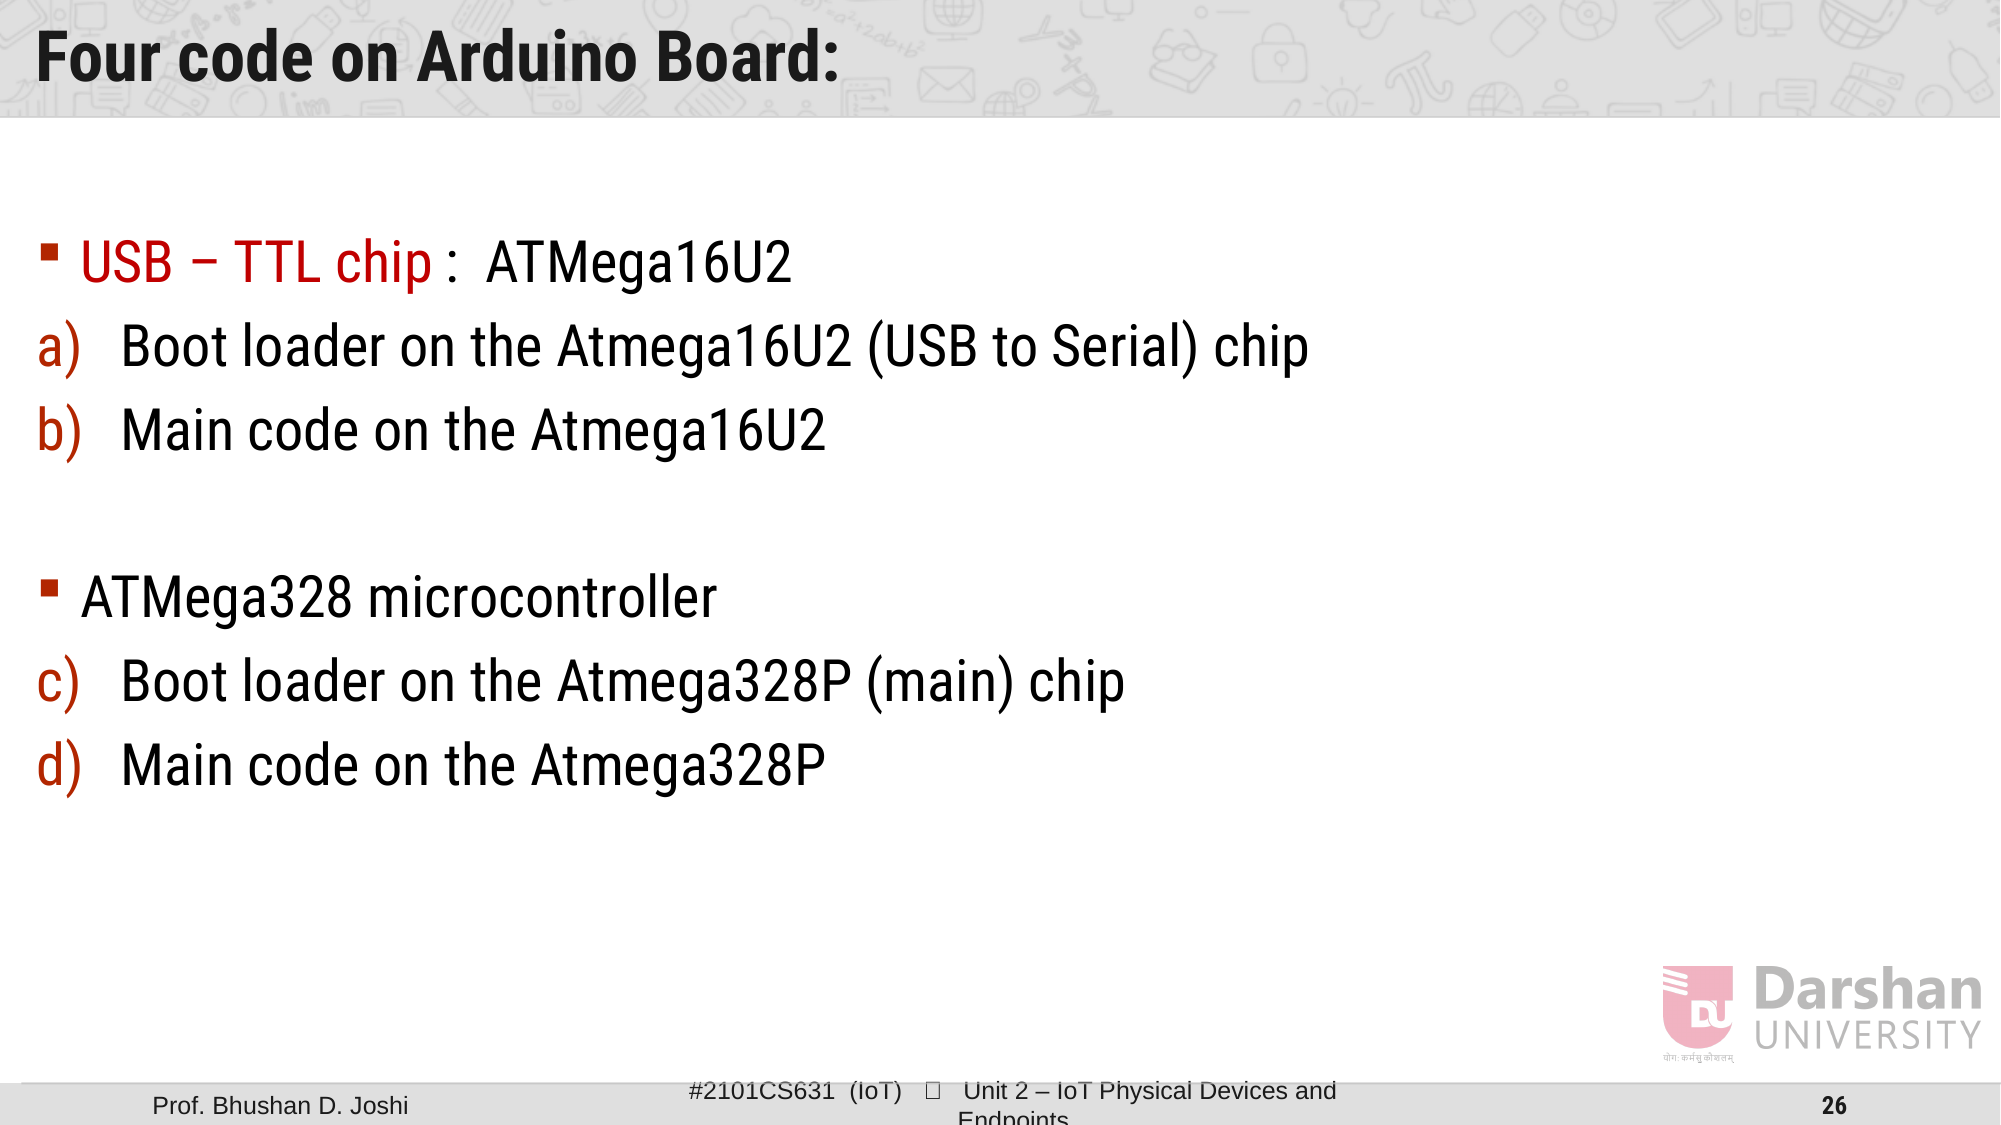

# Four code on Arduino Board:

USB – TTL chip :  ATMega16U2
Boot loader on the Atmega16U2 (USB to Serial) chip
Main code on the Atmega16U2

ATMega328 microcontroller
Boot loader on the Atmega328P (main) chip
Main code on the Atmega328P